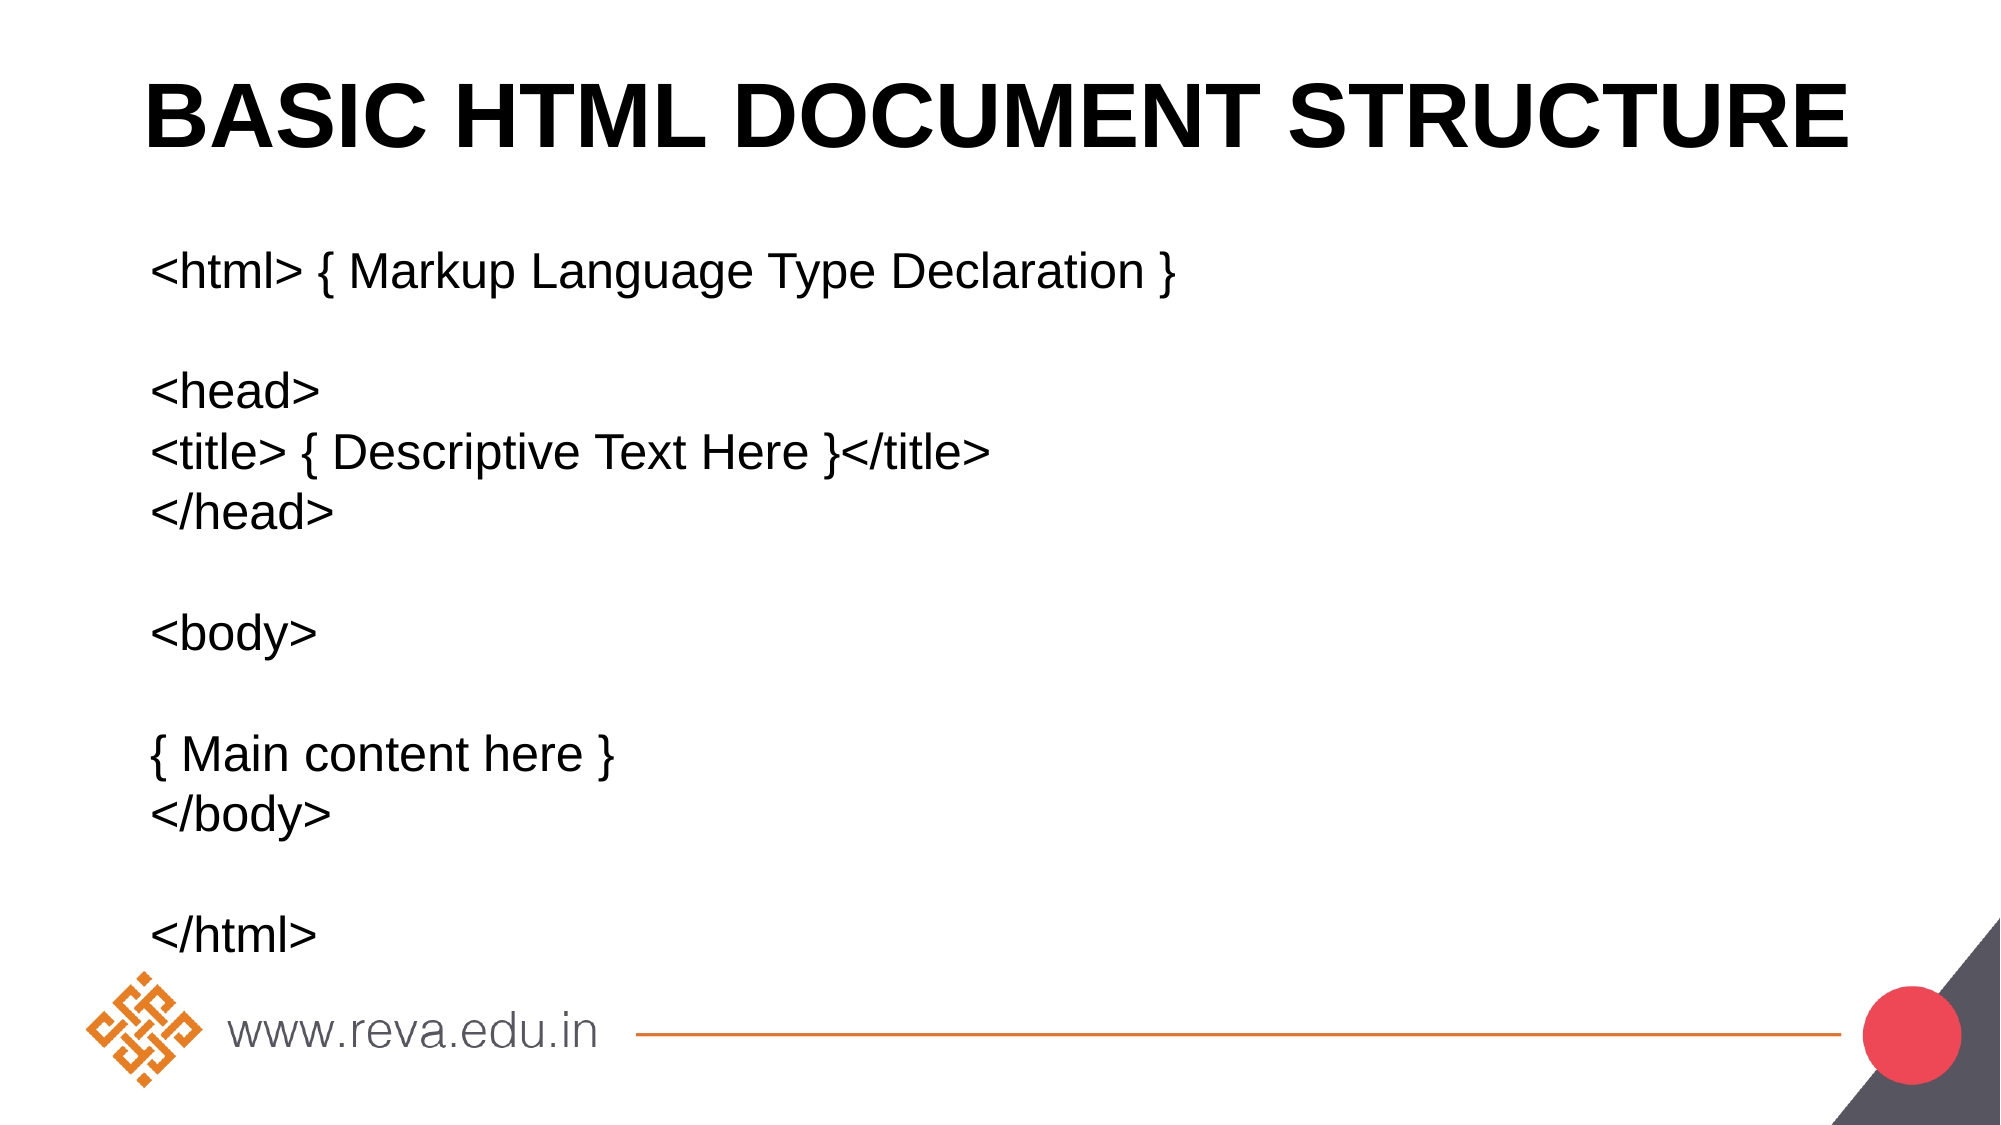

# Basic HTML Document Structure

<html> { Markup Language Type Declaration }

<head>
<title> { Descriptive Text Here }</title>
</head>

<body>

{ Main content here }
</body>

</html>